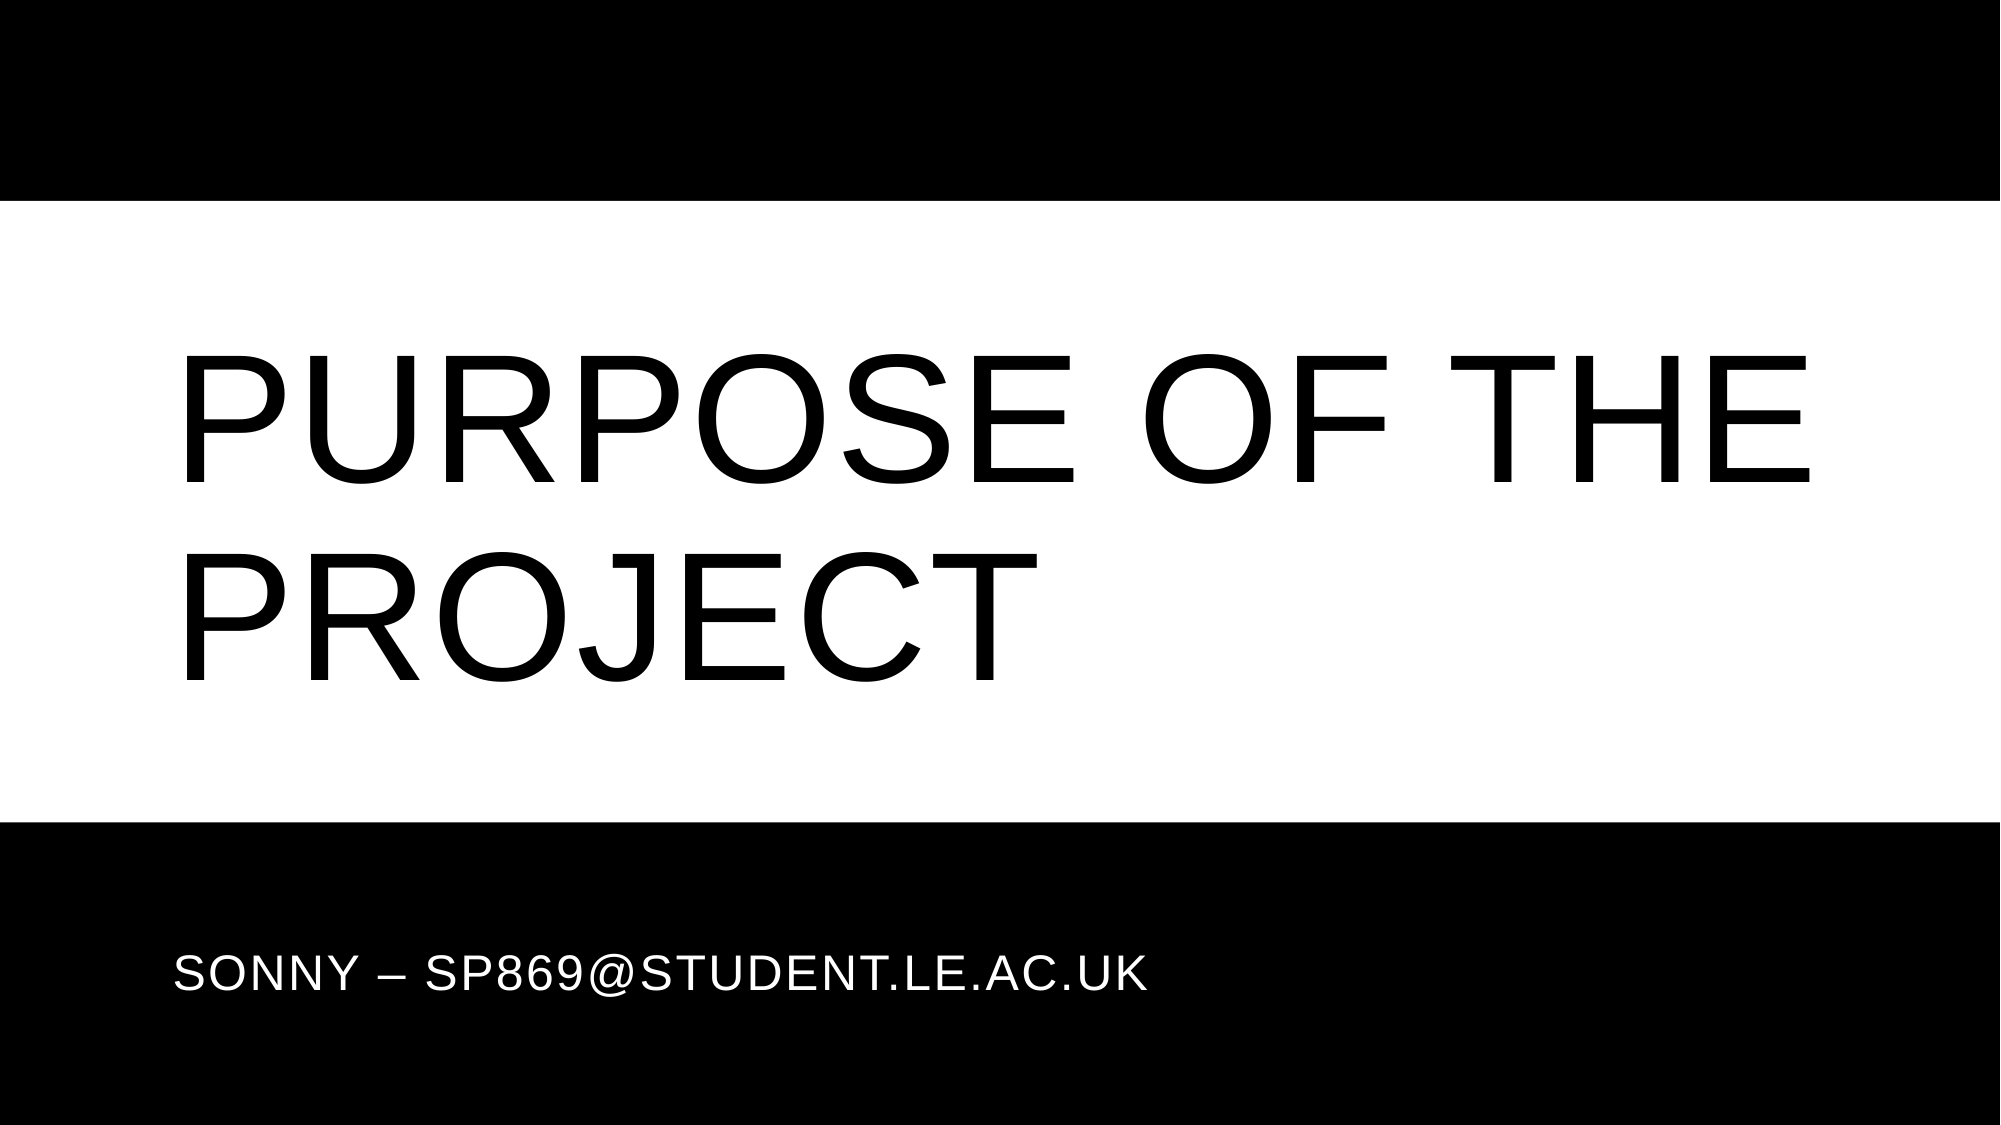

# Purpose of the Project

Sonny – SP869@student.le.ac.uk